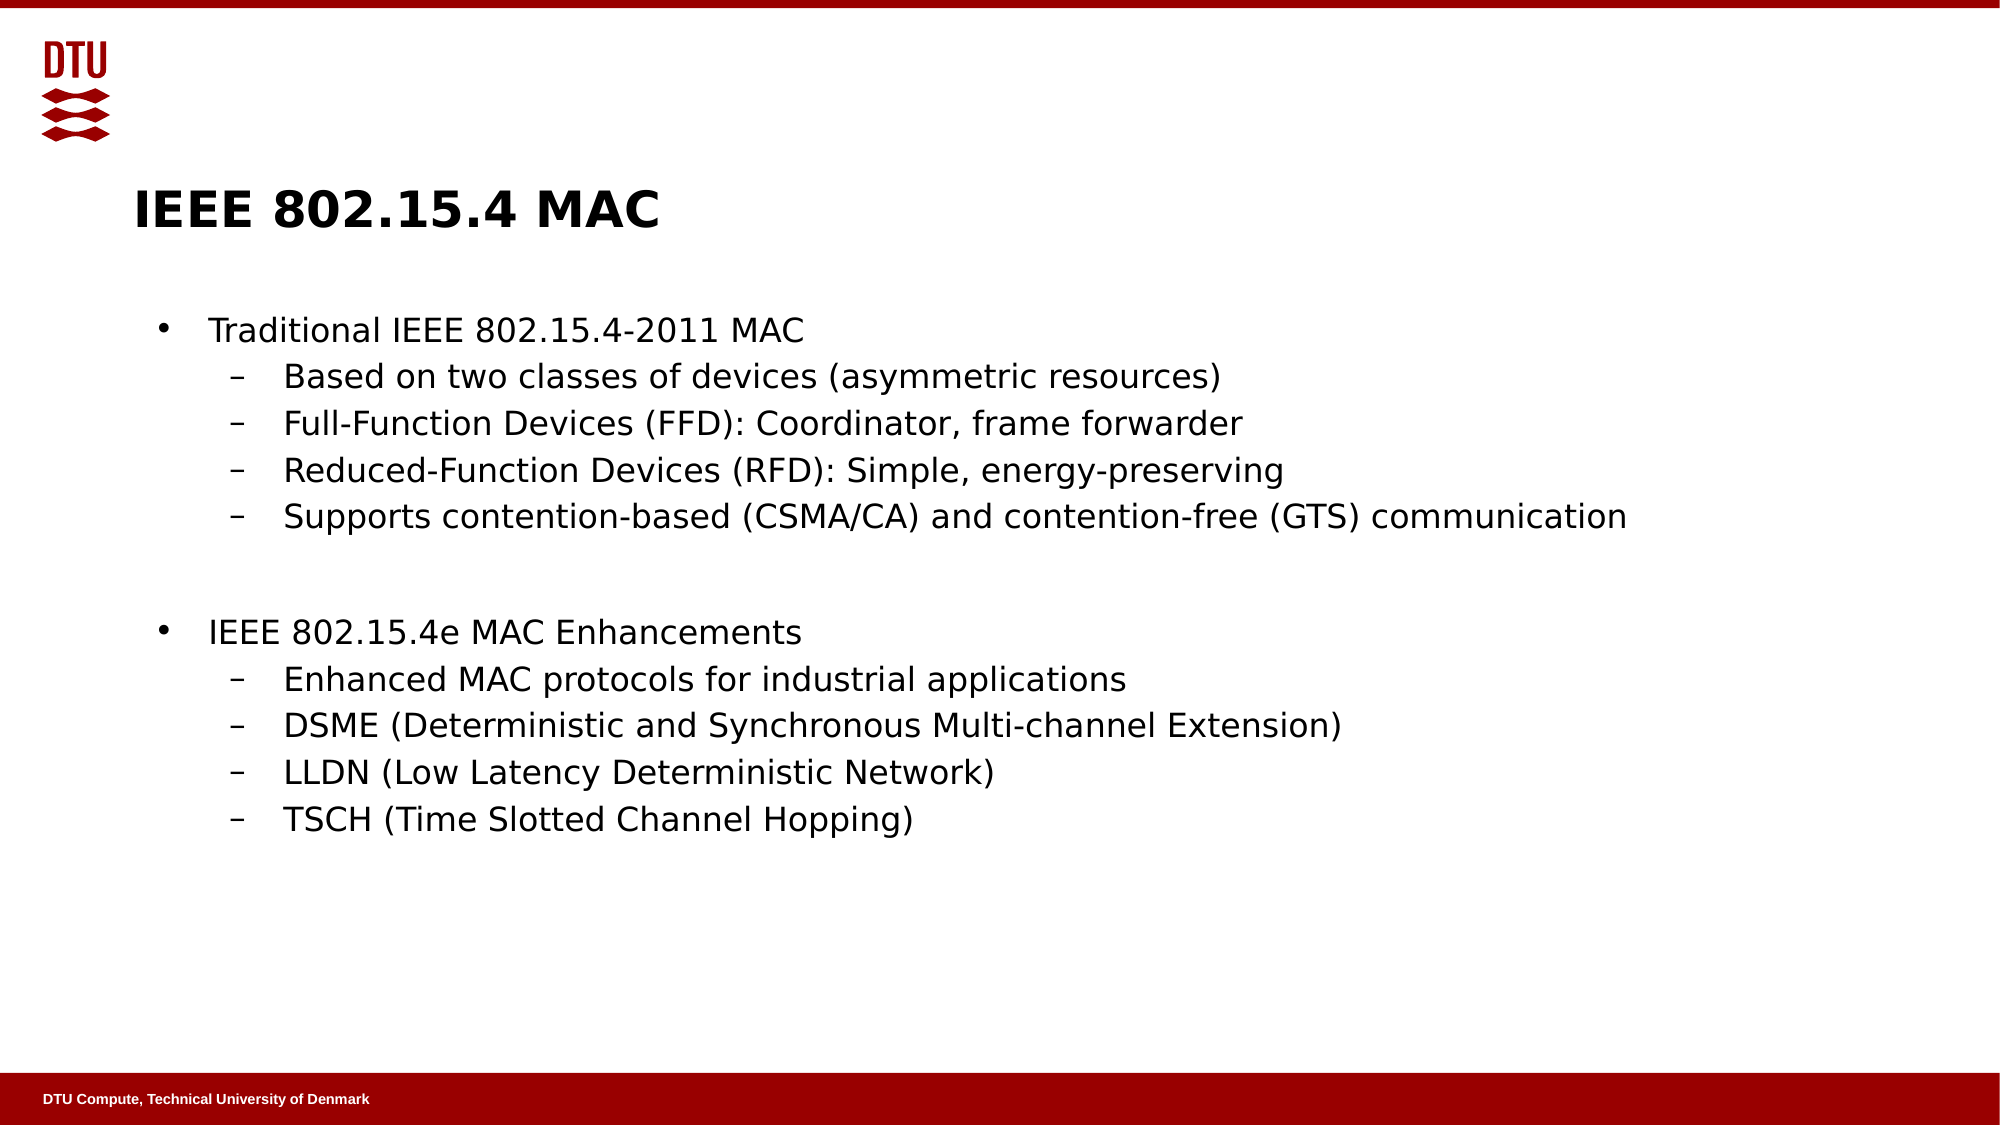

# IEEE 802.15.4 MAC

Traditional IEEE 802.15.4-2011 MAC
Based on two classes of devices (asymmetric resources)
Full-Function Devices (FFD): Coordinator, frame forwarder
Reduced-Function Devices (RFD): Simple, energy-preserving
Supports contention-based (CSMA/CA) and contention-free (GTS) communication

IEEE 802.15.4e MAC Enhancements
Enhanced MAC protocols for industrial applications
DSME (Deterministic and Synchronous Multi-channel Extension)
LLDN (Low Latency Deterministic Network)
TSCH (Time Slotted Channel Hopping)